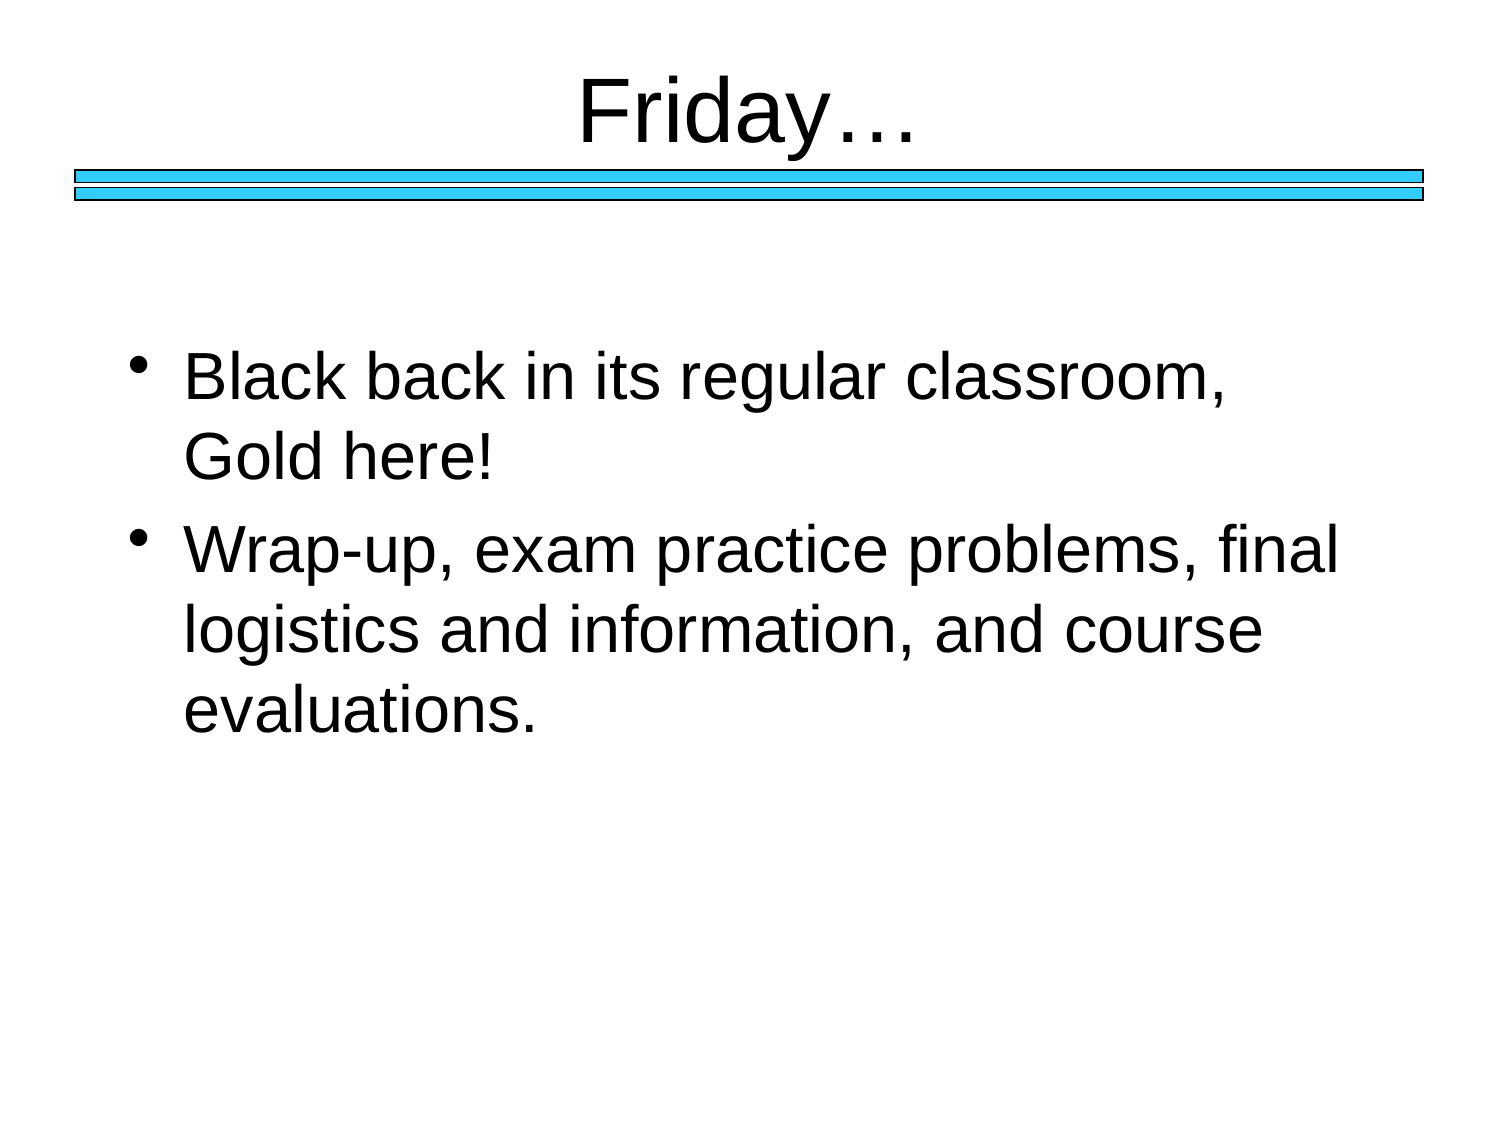

# Friday…

Black back in its regular classroom, Gold here!
Wrap-up, exam practice problems, final logistics and information, and course evaluations.